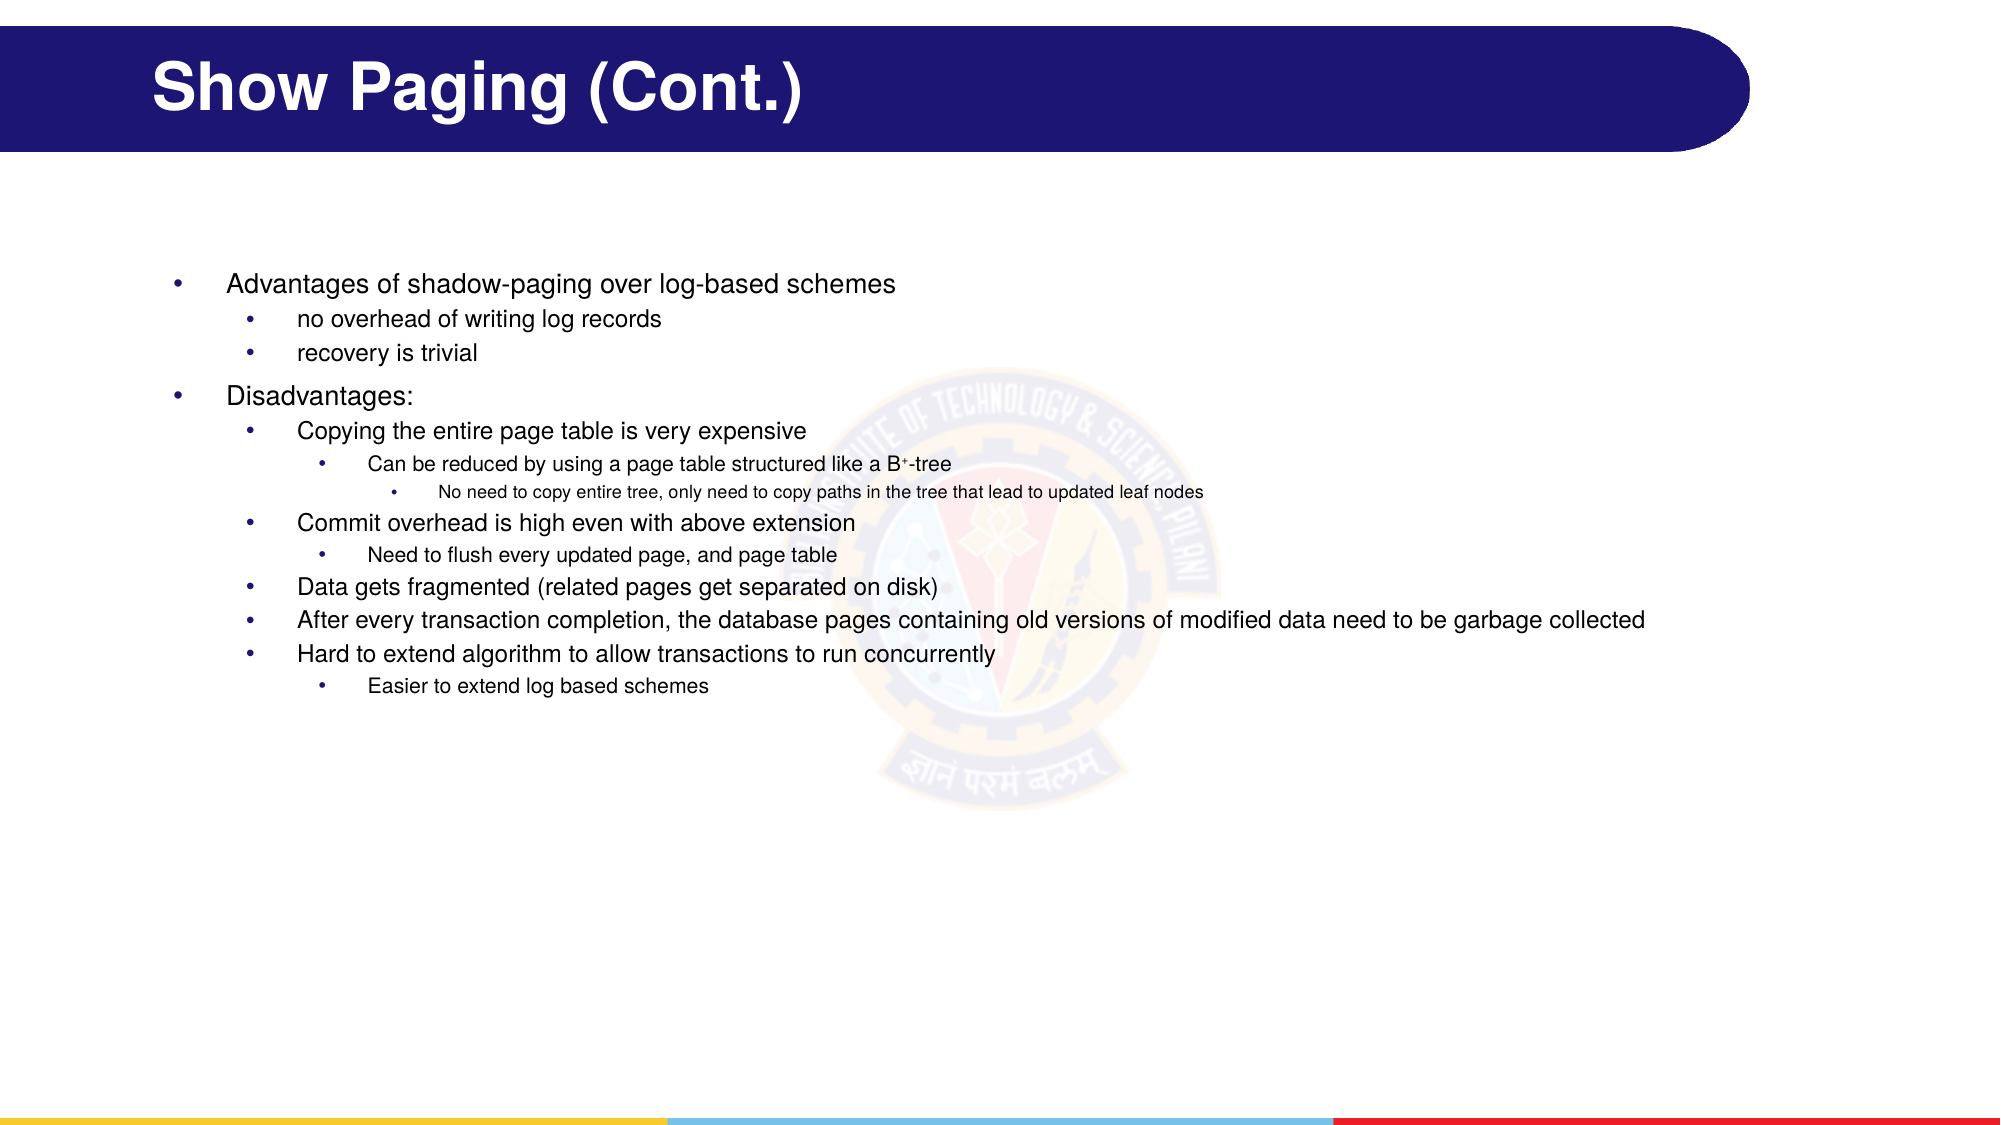

# Show Paging (Cont.)

Advantages of shadow-paging over log-based schemes
no overhead of writing log records
recovery is trivial
Disadvantages:
Copying the entire page table is very expensive
Can be reduced by using a page table structured like a B+-tree
No need to copy entire tree, only need to copy paths in the tree that lead to updated leaf nodes
Commit overhead is high even with above extension
Need to flush every updated page, and page table
Data gets fragmented (related pages get separated on disk)
After every transaction completion, the database pages containing old versions of modified data need to be garbage collected
Hard to extend algorithm to allow transactions to run concurrently
Easier to extend log based schemes